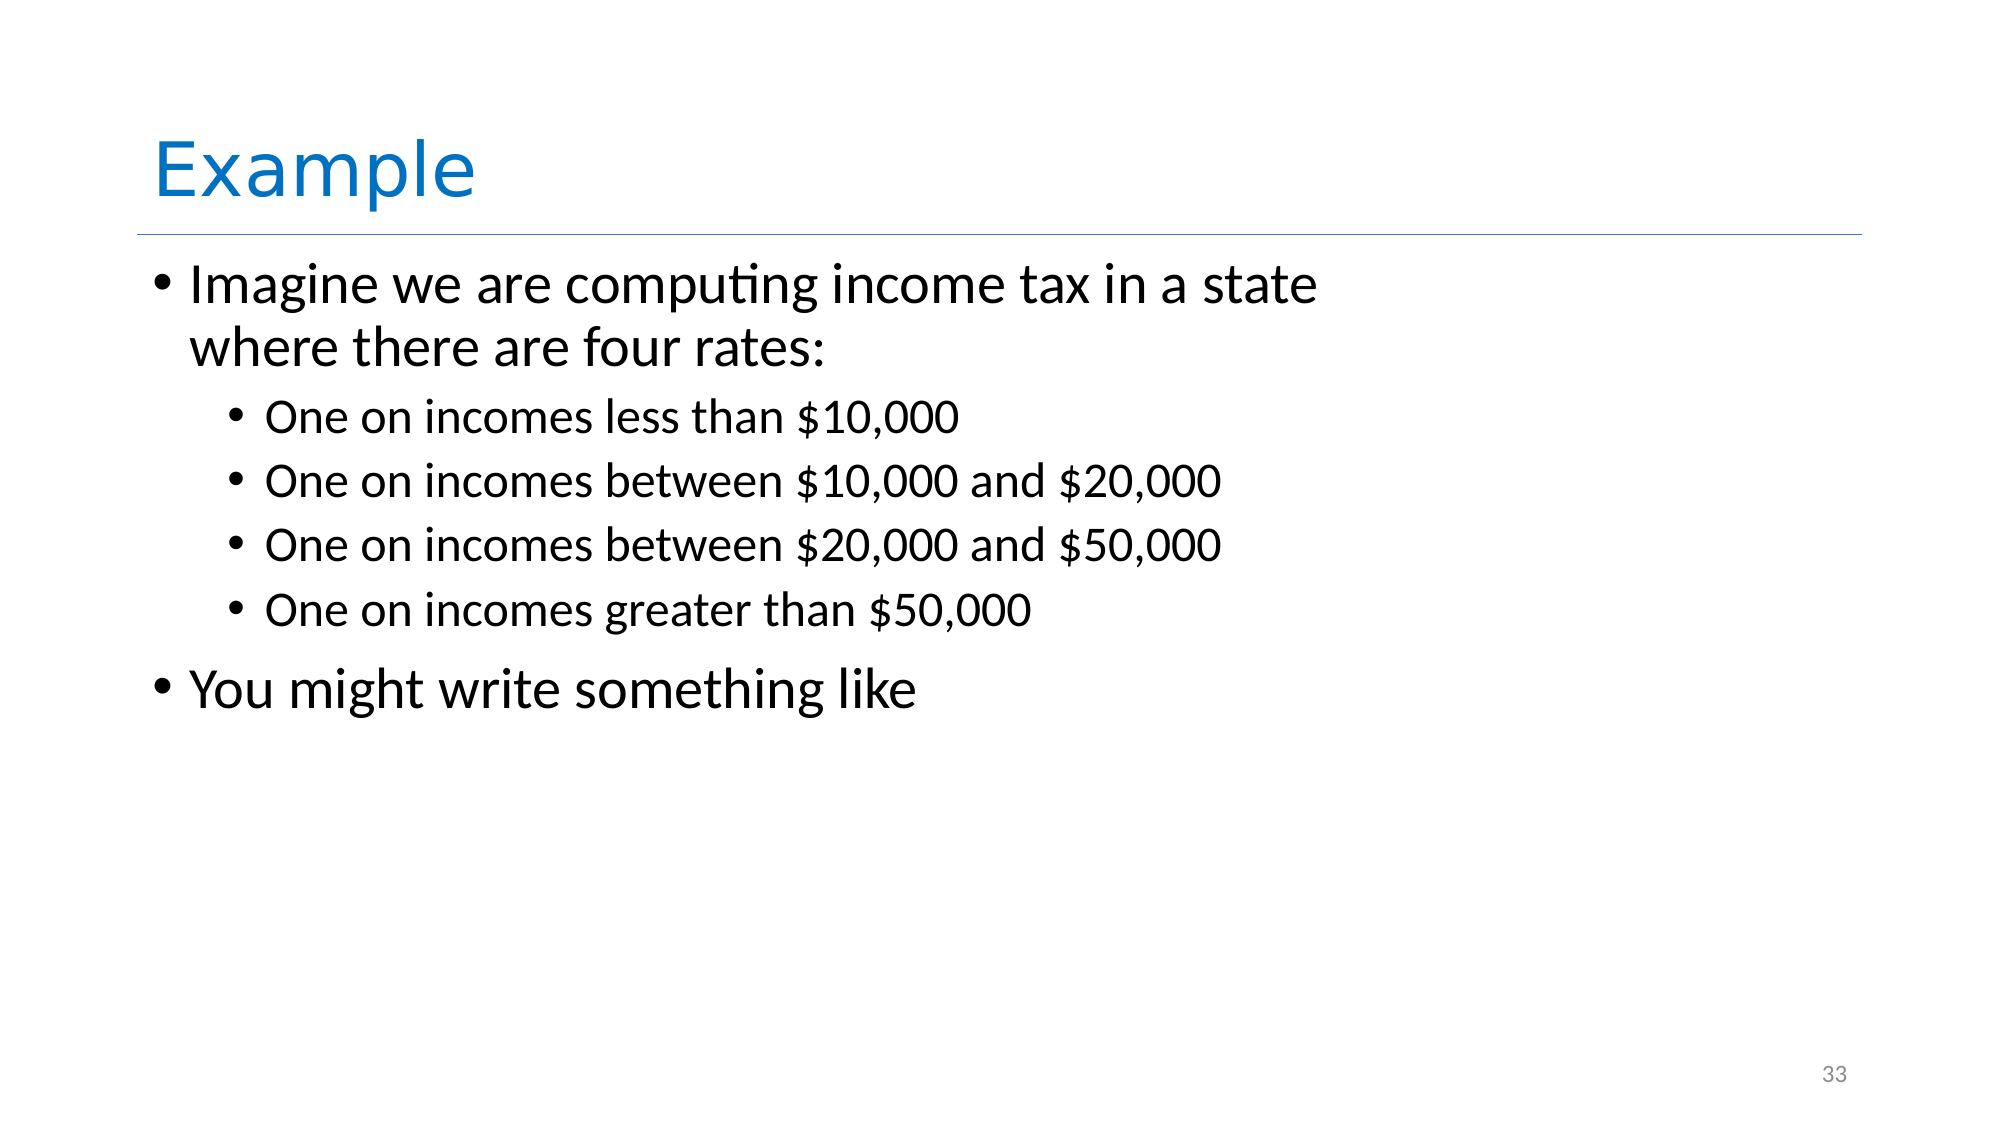

# Example
Imagine we are computing income tax in a state where there are four rates:
One on incomes less than $10,000
One on incomes between $10,000 and $20,000
One on incomes between $20,000 and $50,000
One on incomes greater than $50,000
You might write something like

33